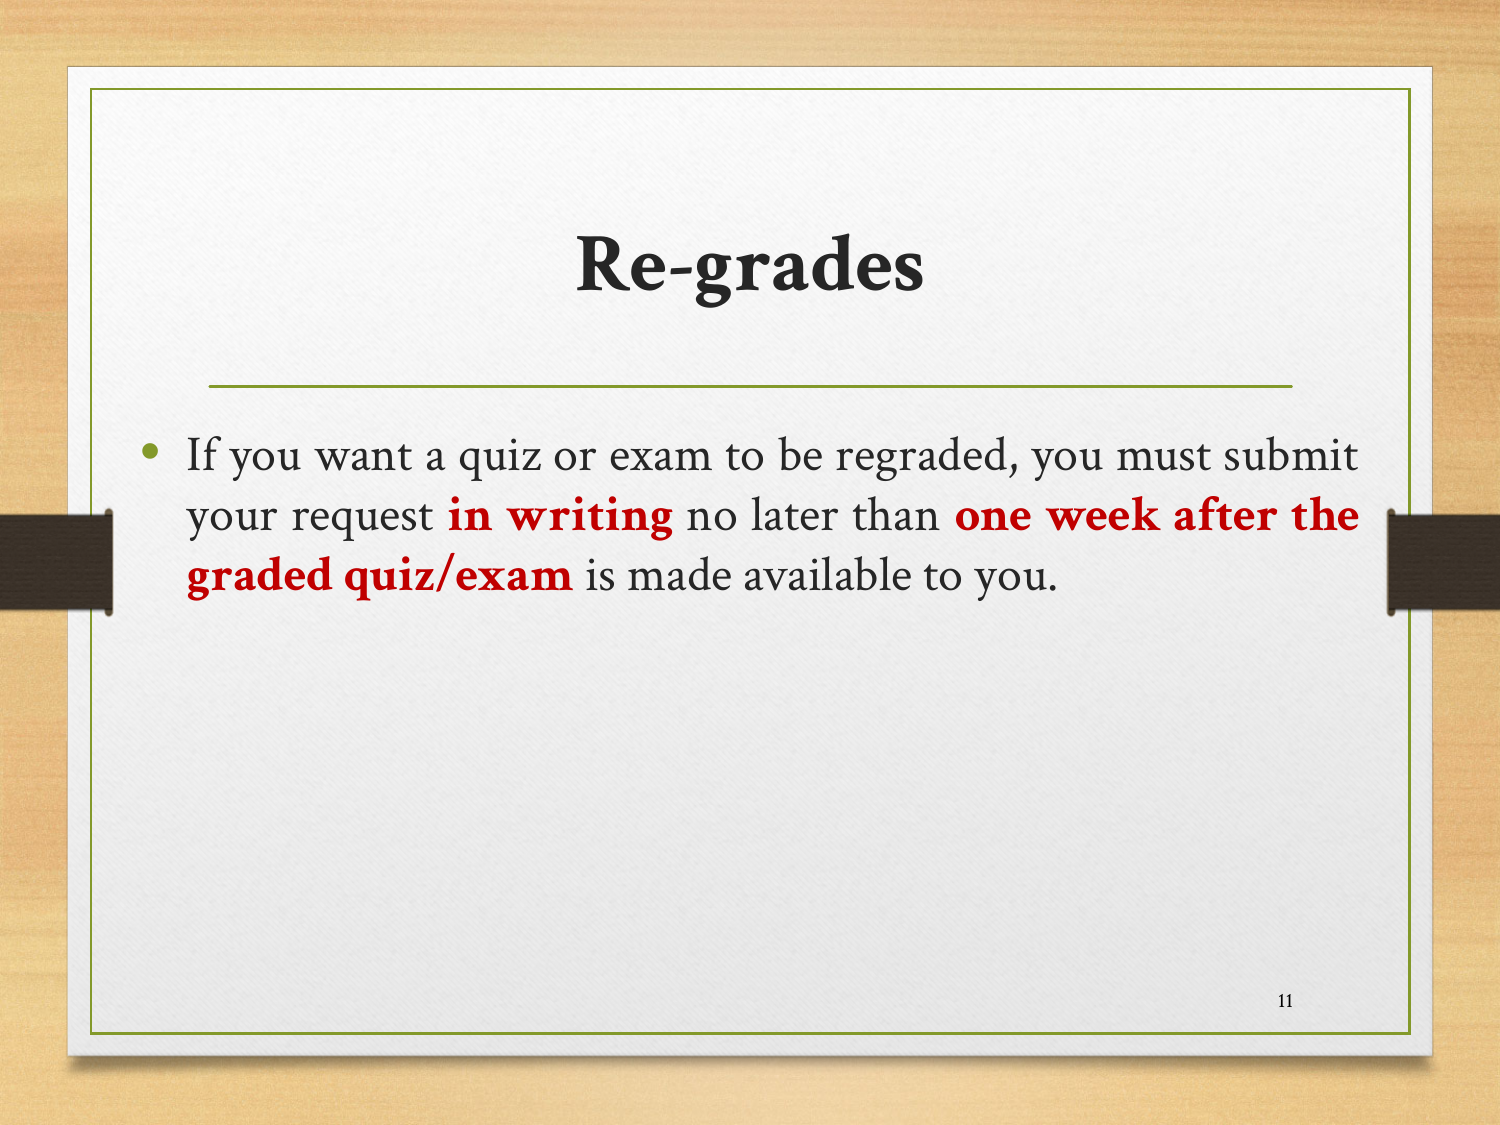

# Re-grades
If you want a quiz or exam to be regraded, you must submit your request in writing no later than one week after the graded quiz/exam is made available to you.
11